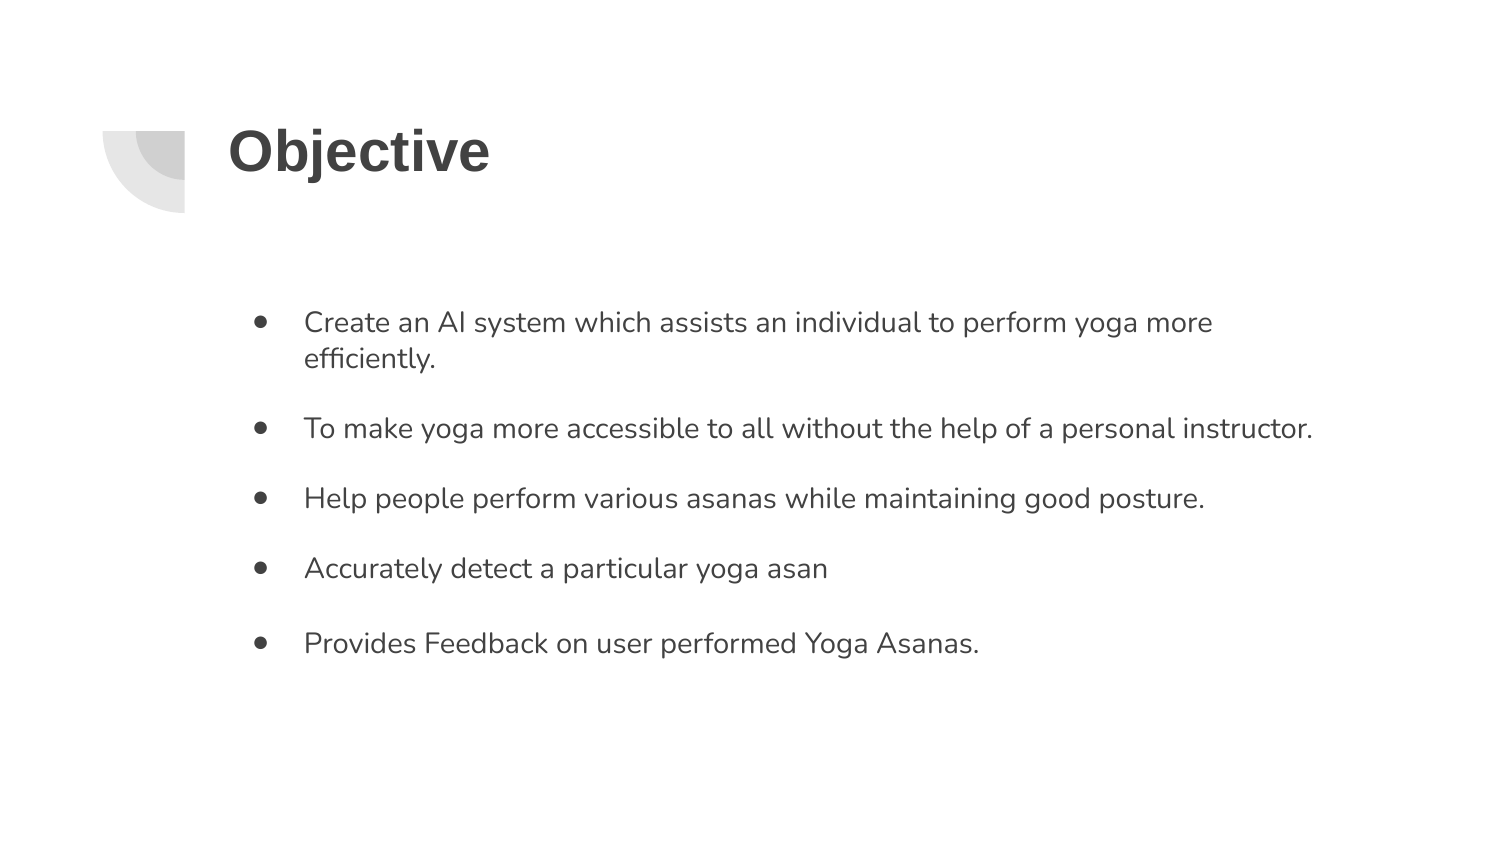

# Objective
Create an AI system which assists an individual to perform yoga more efficiently.

To make yoga more accessible to all without the help of a personal instructor.

Help people perform various asanas while maintaining good posture.

Accurately detect a particular yoga asan

Provides Feedback on user performed Yoga Asanas.